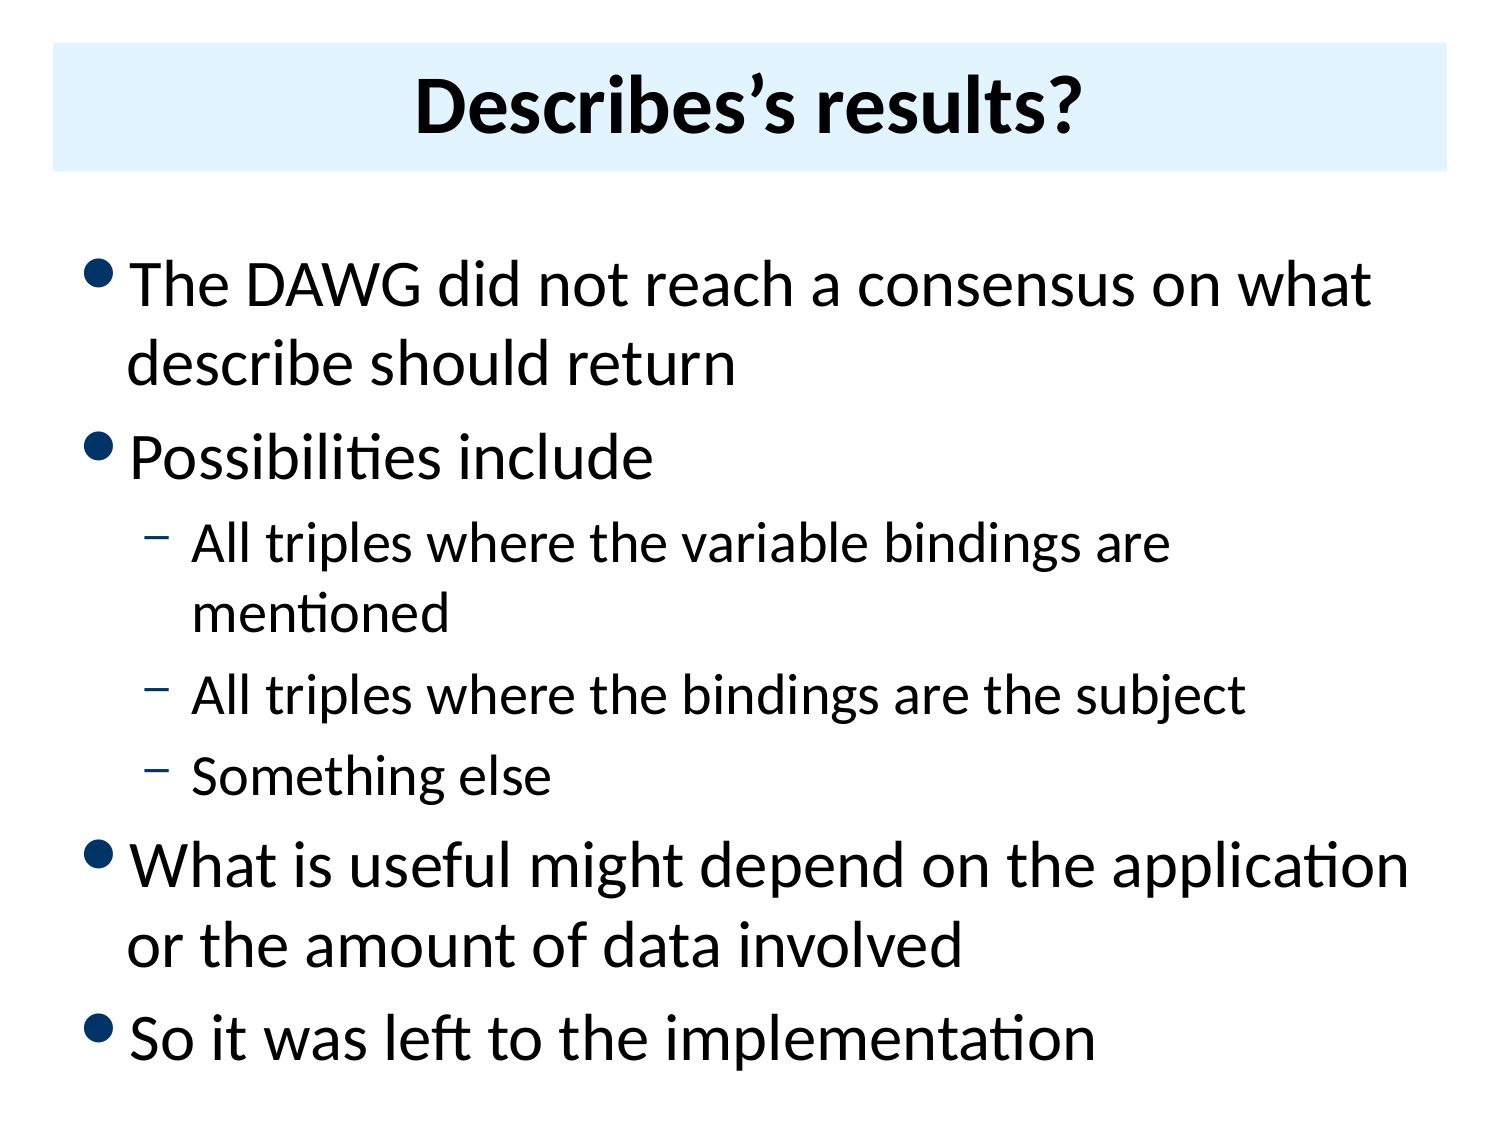

# Describes’s results?
The DAWG did not reach a consensus on what describe should return
Possibilities include
All triples where the variable bindings are mentioned
All triples where the bindings are the subject
Something else
What is useful might depend on the application or the amount of data involved
So it was left to the implementation